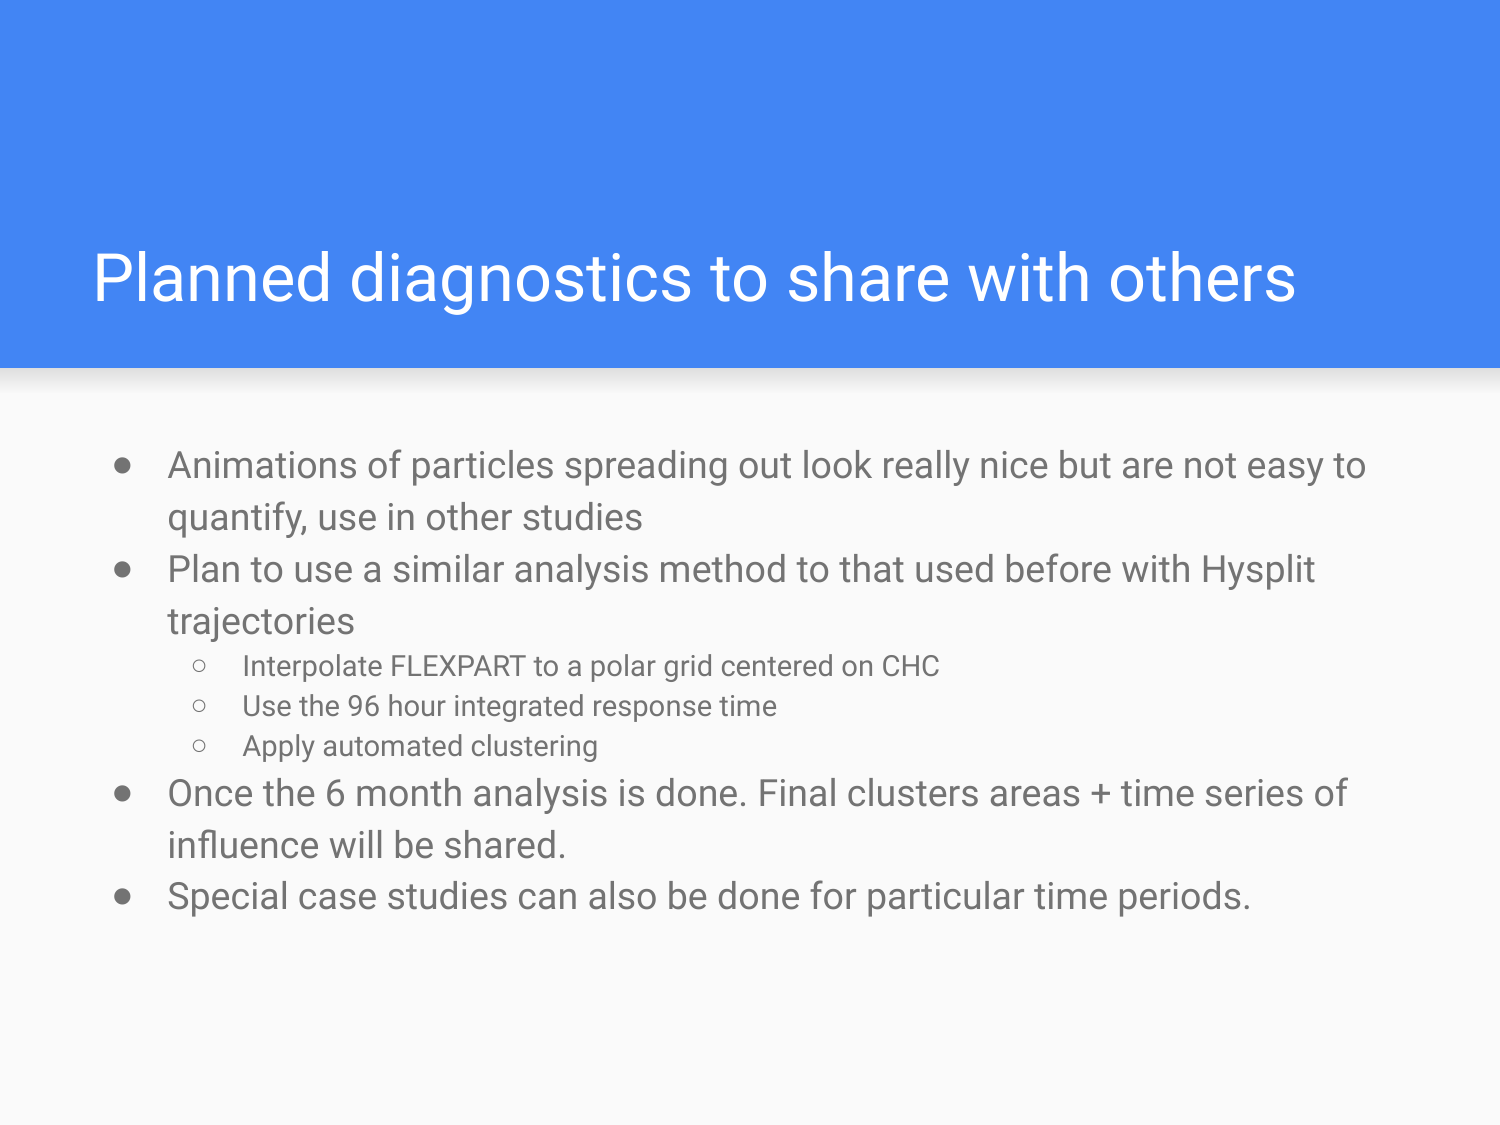

# Planned diagnostics to share with others
Animations of particles spreading out look really nice but are not easy to quantify, use in other studies
Plan to use a similar analysis method to that used before with Hysplit trajectories
Interpolate FLEXPART to a polar grid centered on CHC
Use the 96 hour integrated response time
Apply automated clustering
Once the 6 month analysis is done. Final clusters areas + time series of influence will be shared.
Special case studies can also be done for particular time periods.